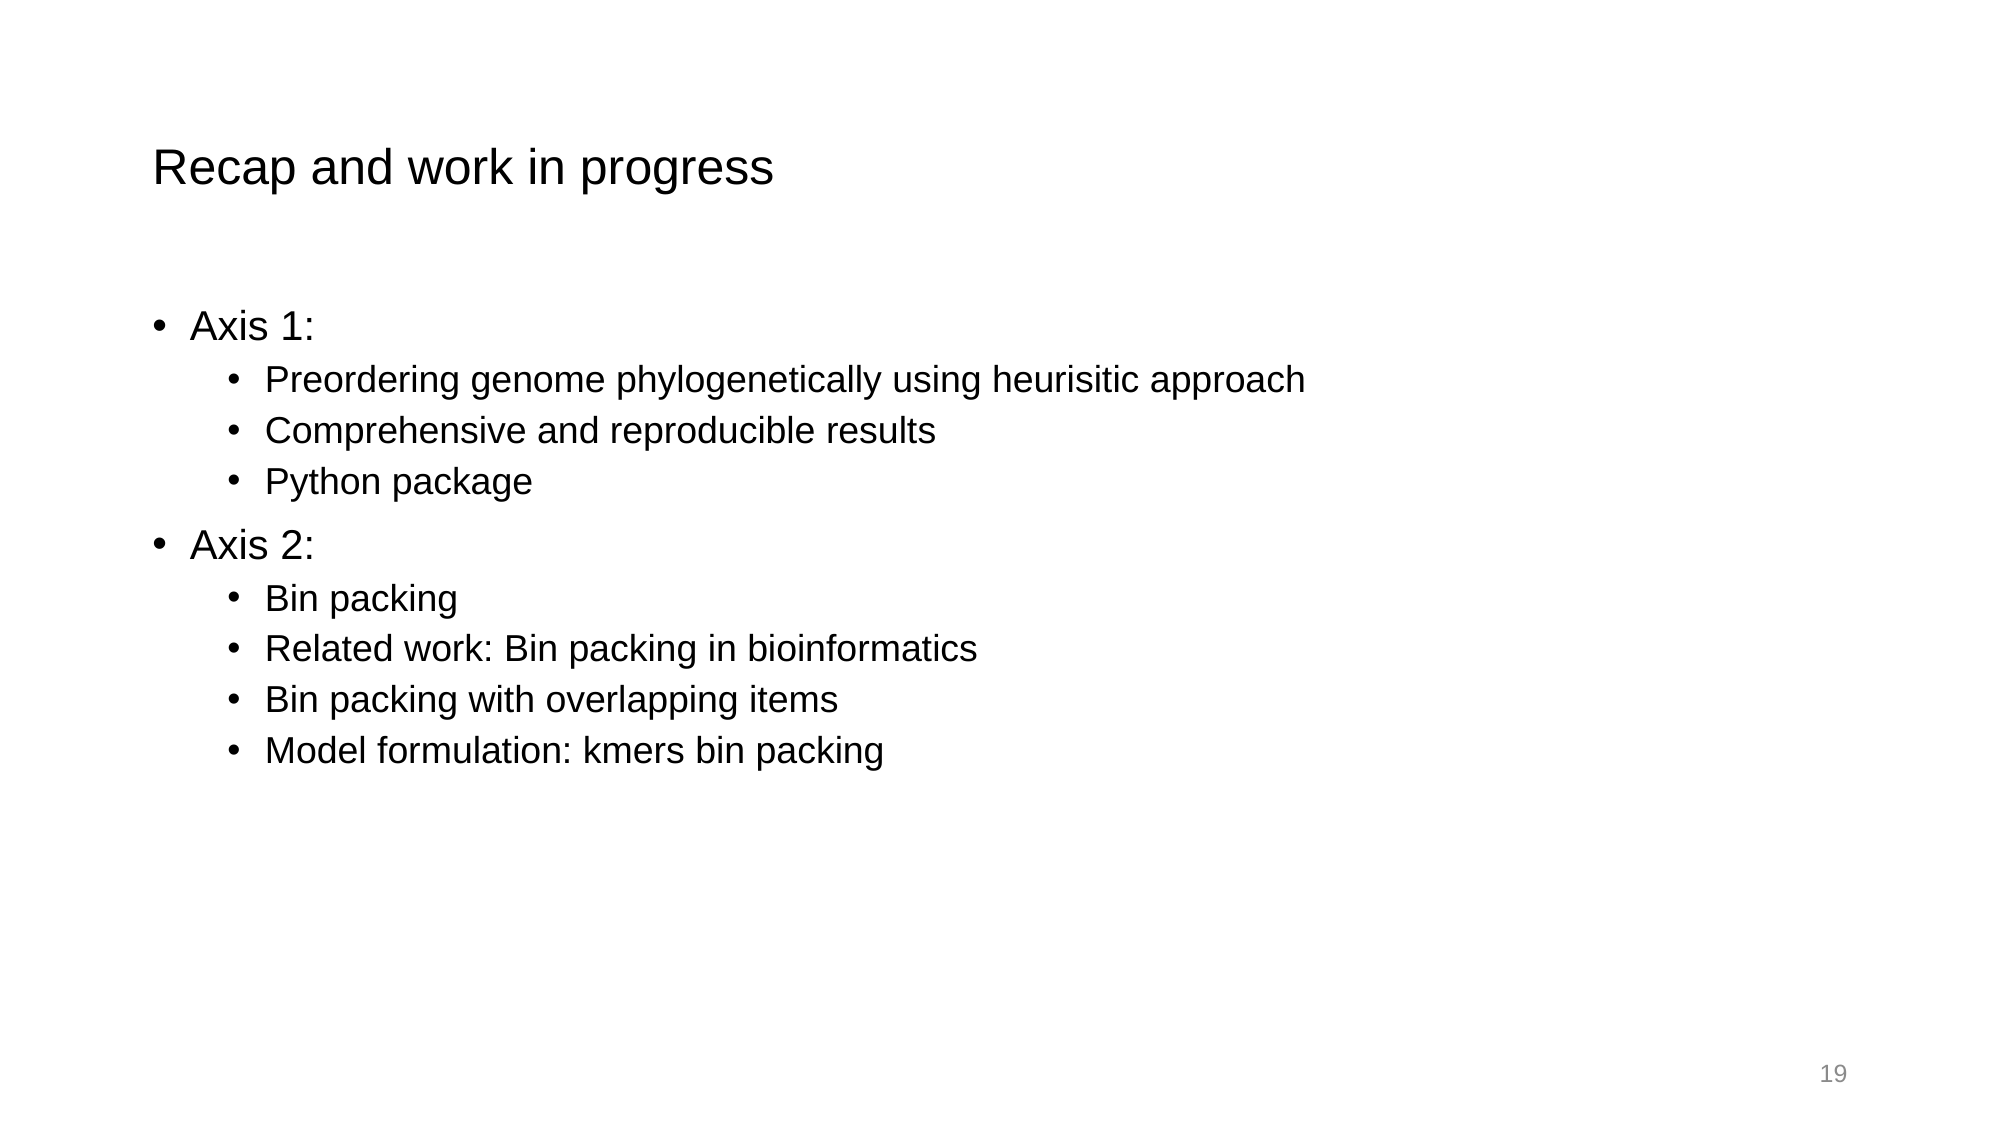

# Recap and work in progress
Axis 1:
Preordering genome phylogenetically using heurisitic approach
Comprehensive and reproducible results
Python package
Axis 2:
Bin packing
Related work: Bin packing in bioinformatics
Bin packing with overlapping items
Model formulation: kmers bin packing

19